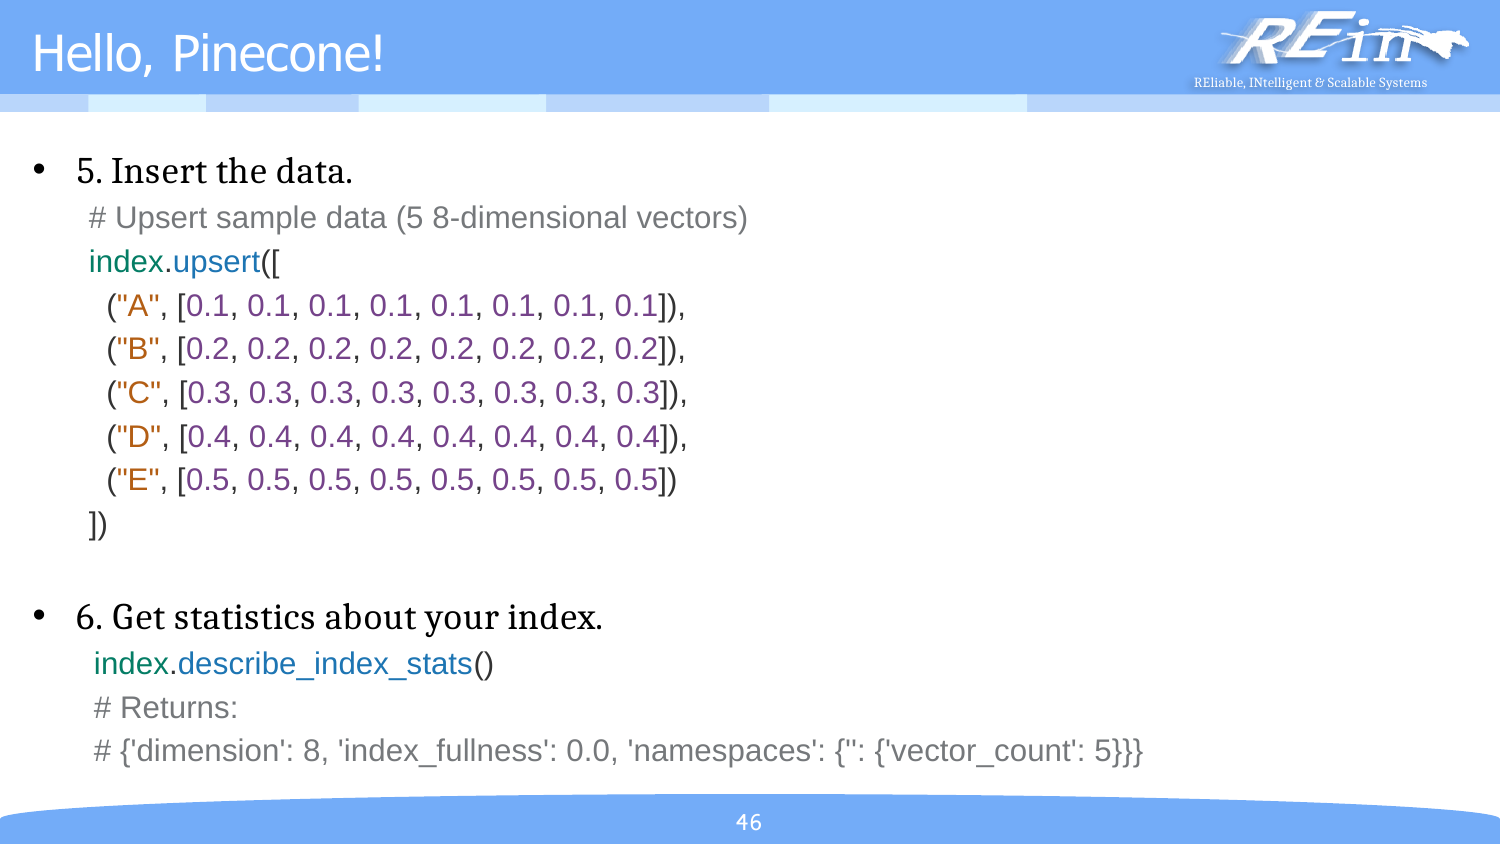

# Hello, Pinecone!
5. Insert the data.
# Upsert sample data (5 8-dimensional vectors)
index.upsert([
  ("A", [0.1, 0.1, 0.1, 0.1, 0.1, 0.1, 0.1, 0.1]),
  ("B", [0.2, 0.2, 0.2, 0.2, 0.2, 0.2, 0.2, 0.2]),
  ("C", [0.3, 0.3, 0.3, 0.3, 0.3, 0.3, 0.3, 0.3]),
  ("D", [0.4, 0.4, 0.4, 0.4, 0.4, 0.4, 0.4, 0.4]),
  ("E", [0.5, 0.5, 0.5, 0.5, 0.5, 0.5, 0.5, 0.5])
])

6. Get statistics about your index.
       index.describe_index_stats()
       # Returns:
       # {'dimension': 8, 'index_fullness': 0.0, 'namespaces': {'': {'vector_count': 5}}}
46